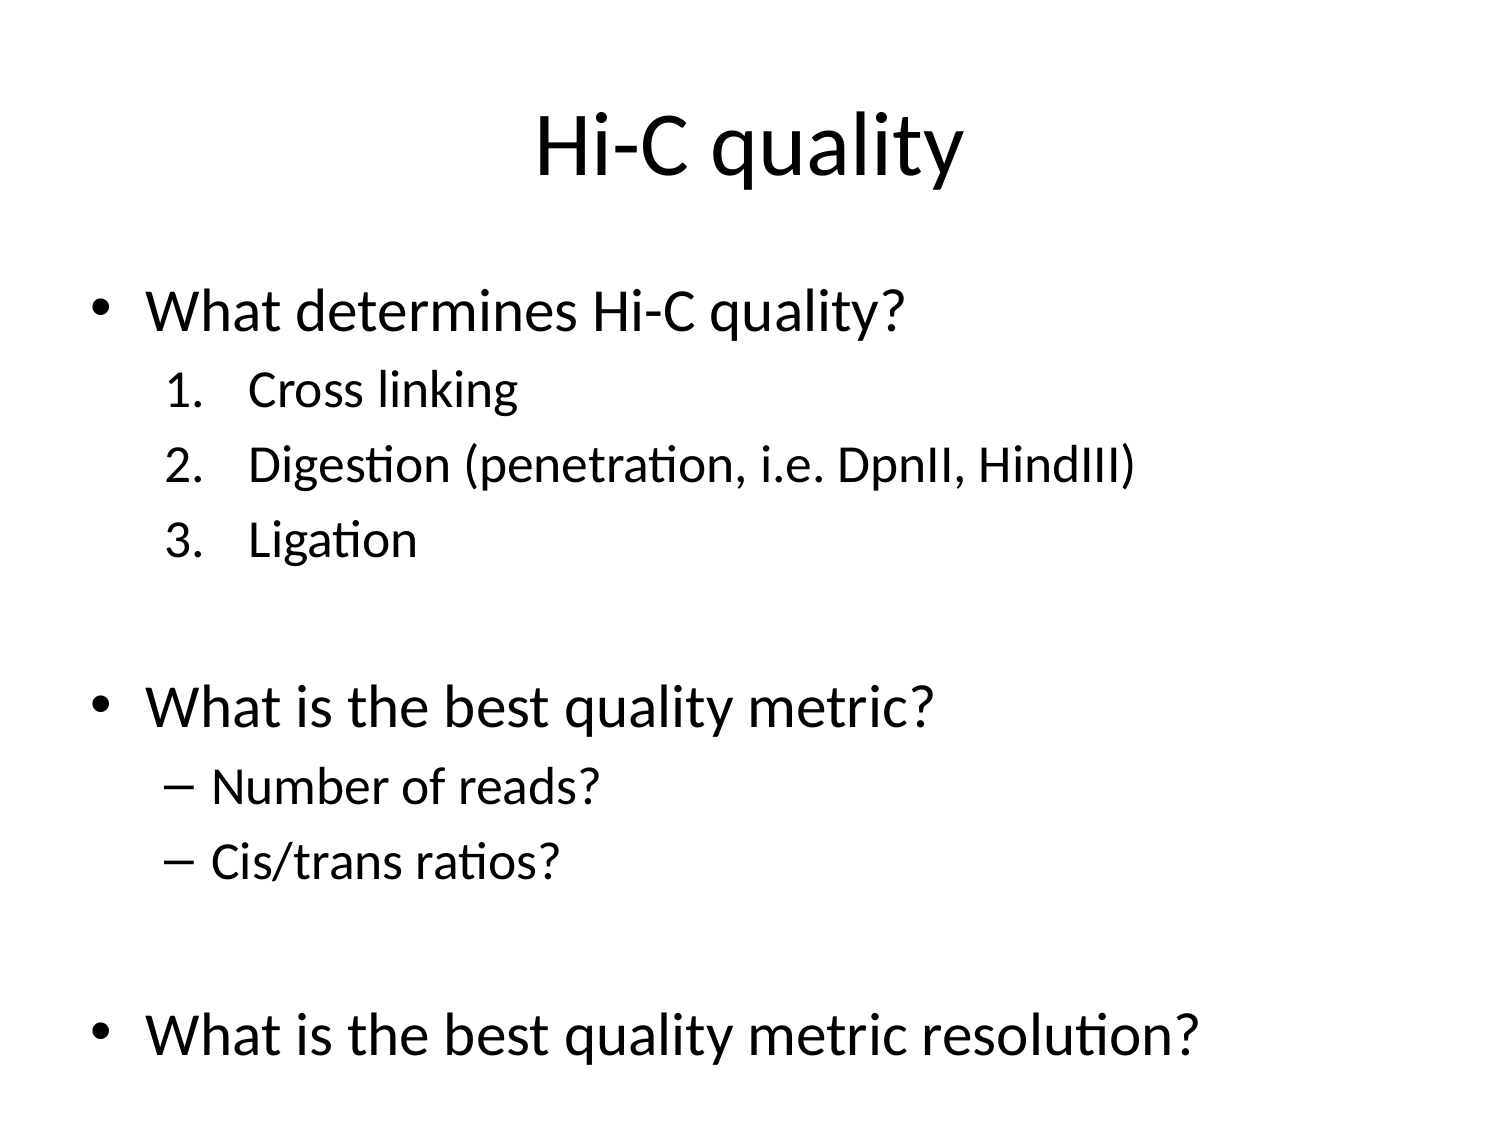

# Hi-C quality
What determines Hi-C quality?
Cross linking
Digestion (penetration, i.e. DpnII, HindIII)
Ligation

What is the best quality metric?
Number of reads?
Cis/trans ratios?

What is the best quality metric resolution?